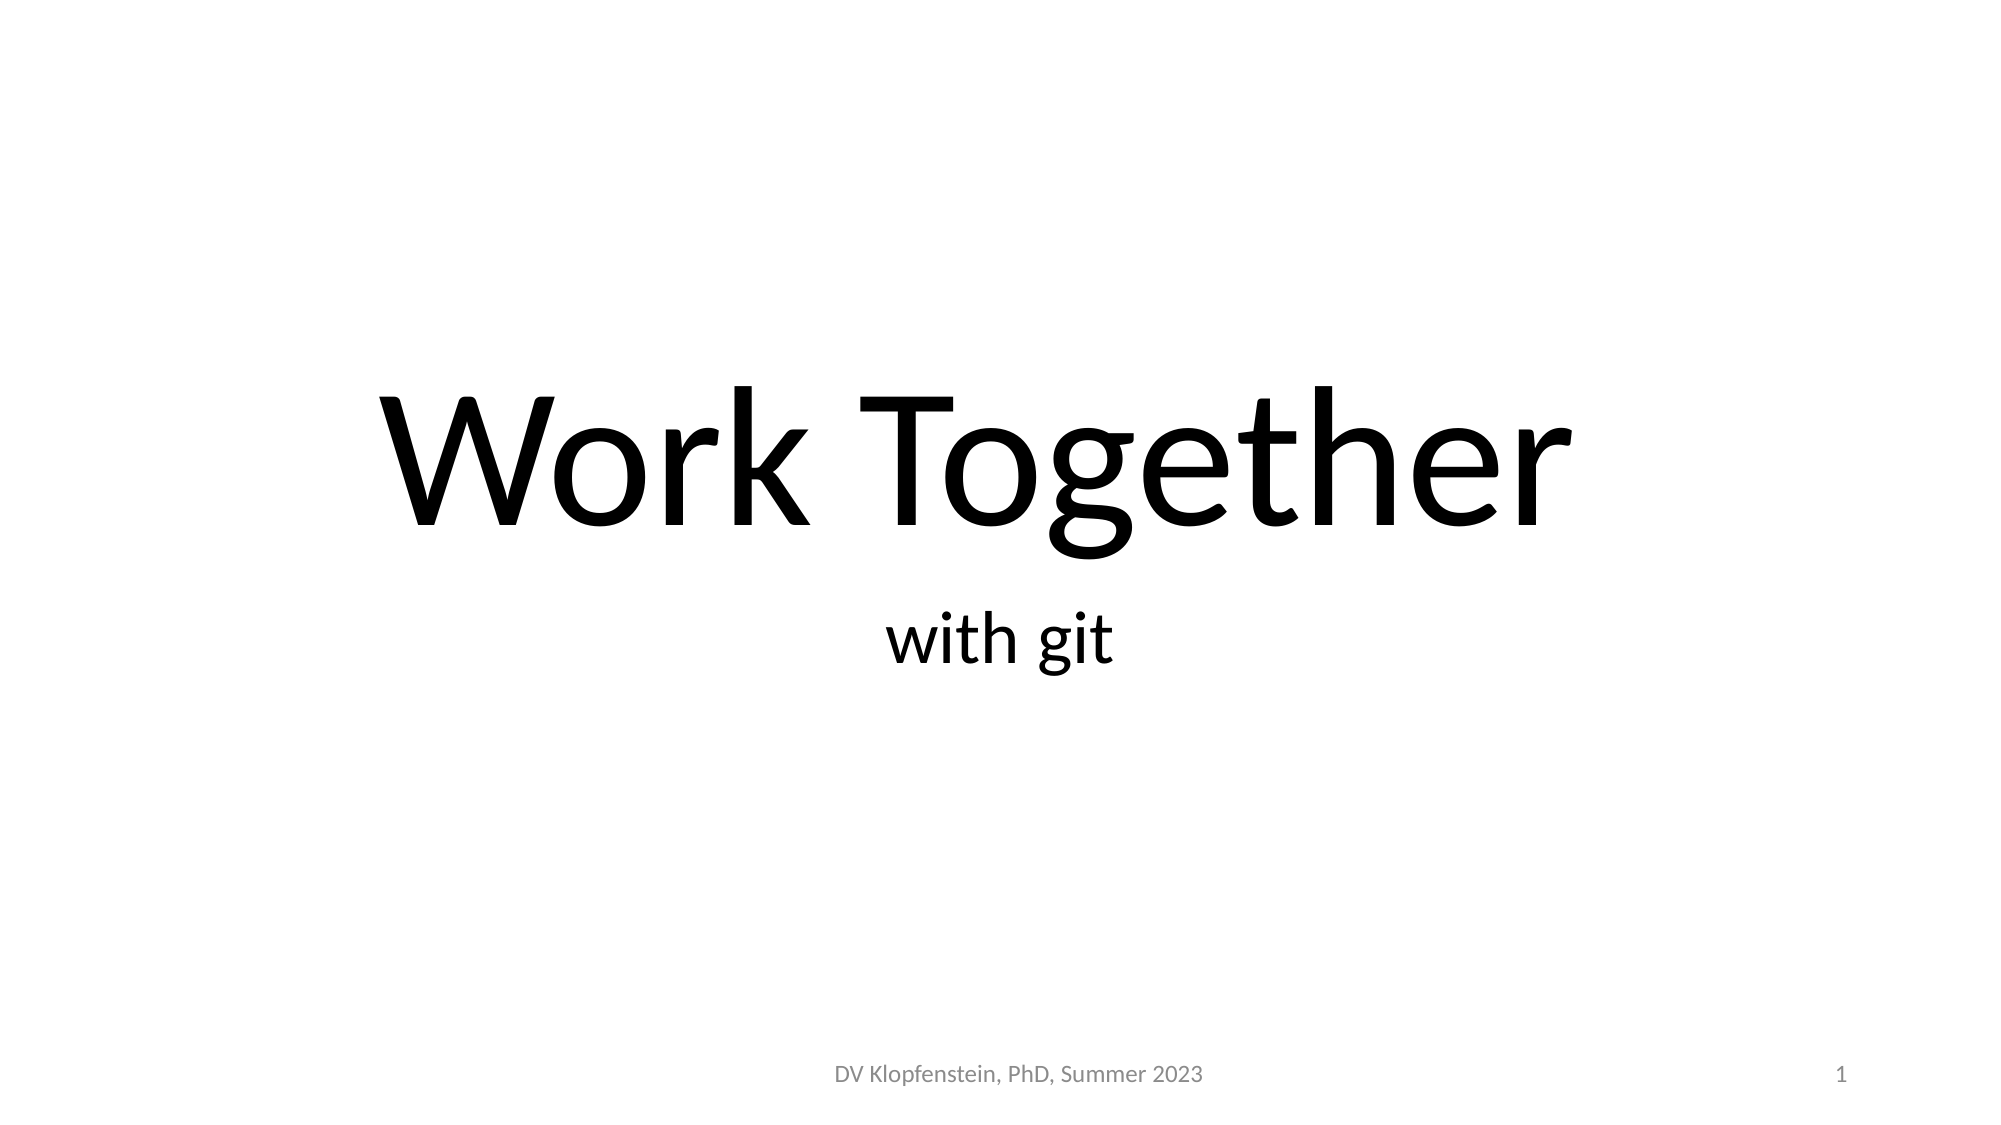

# Work Together
with git

DV Klopfenstein, PhD, Summer 2023
1